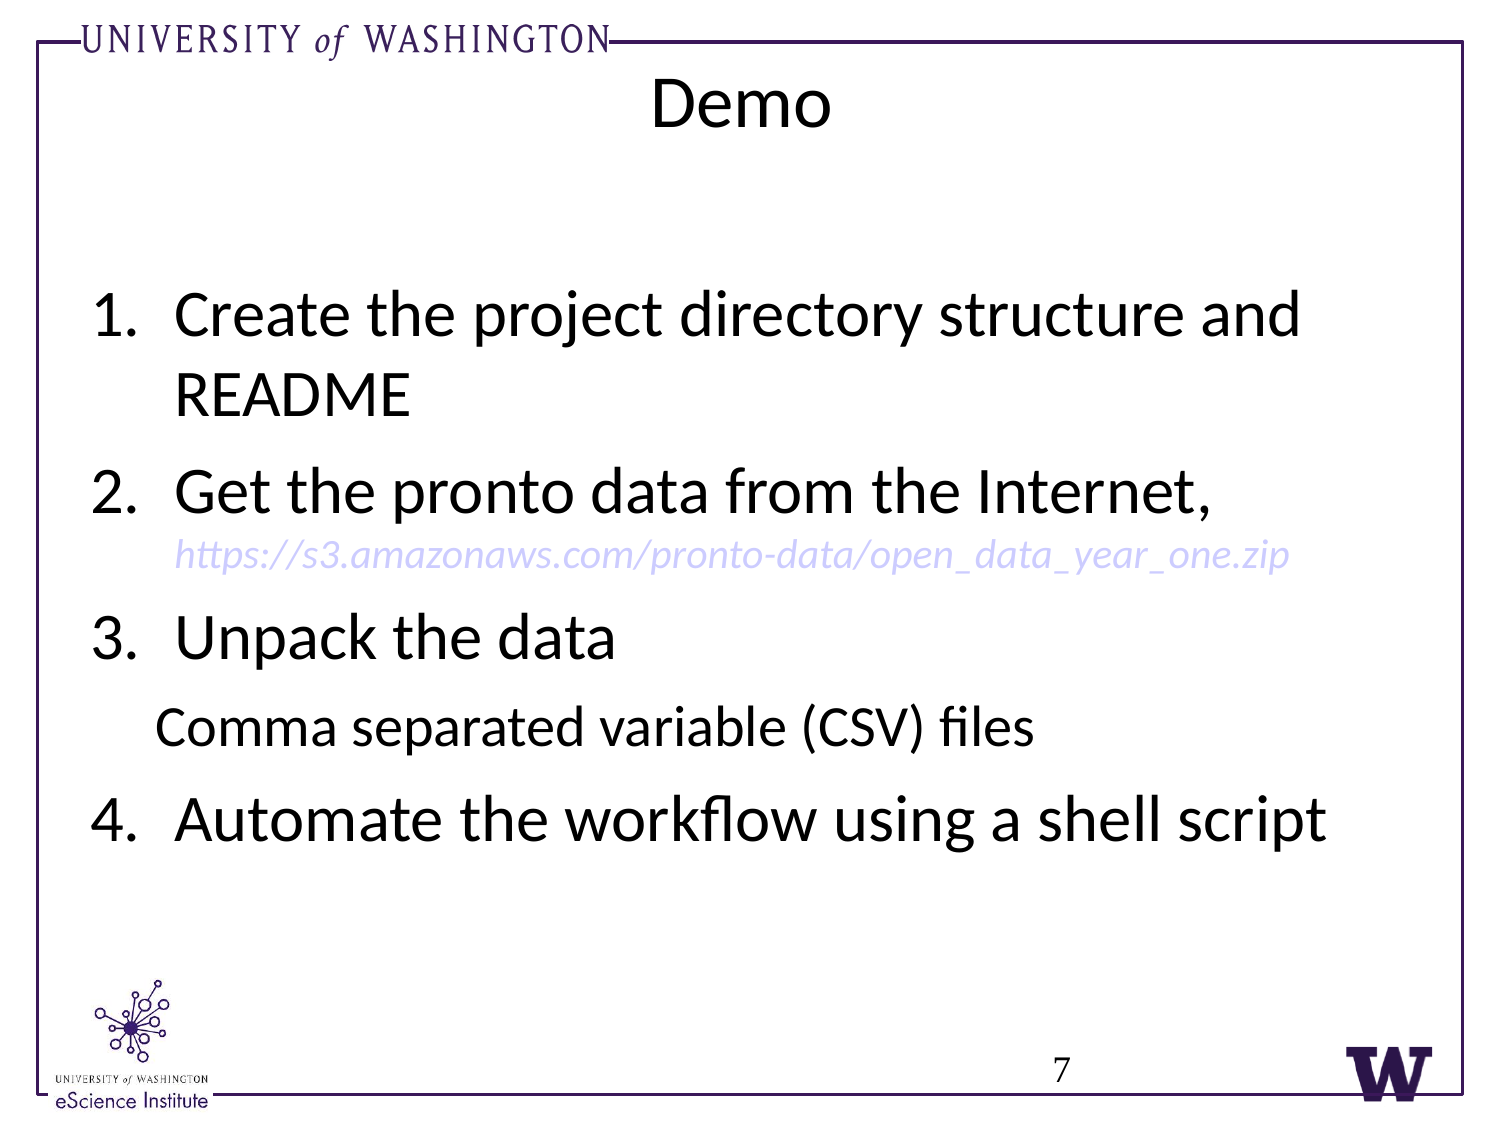

# Demo
Create the project directory structure and README
Get the pronto data from the Internet, https://s3.amazonaws.com/pronto-data/open_data_year_one.zip
Unpack the data
Comma separated variable (CSV) files
Automate the workflow using a shell script
7